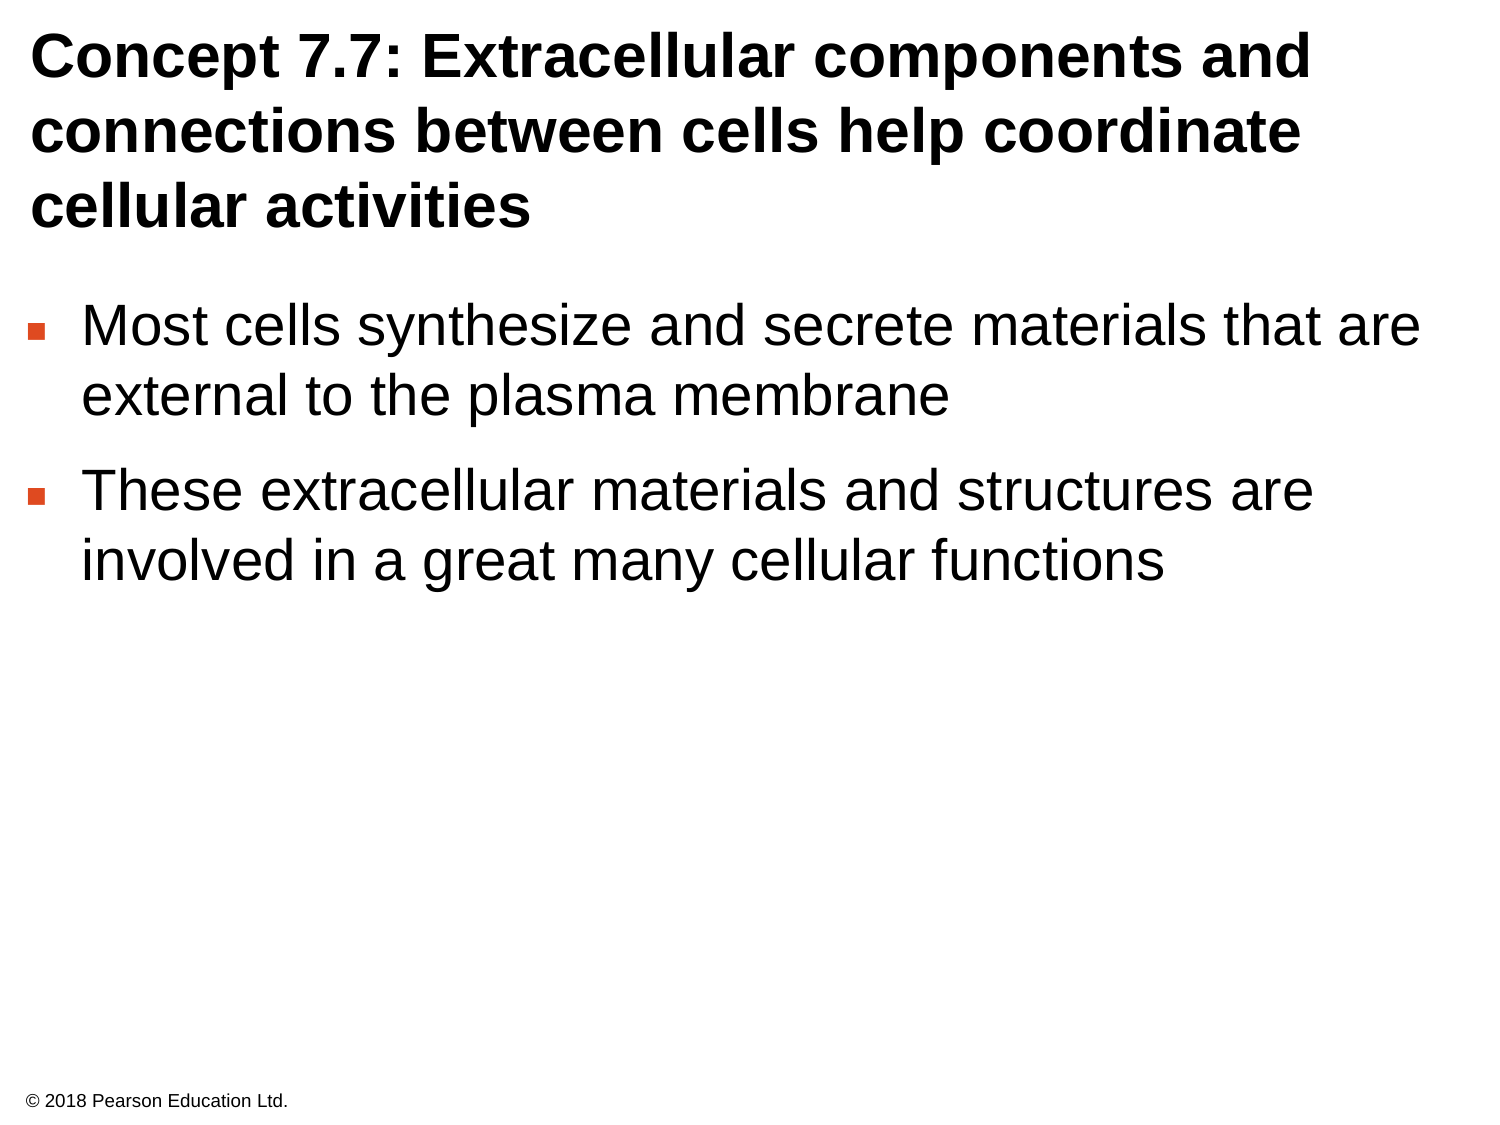

# Concept 7.7: Extracellular components and connections between cells help coordinate cellular activities
Most cells synthesize and secrete materials that are external to the plasma membrane
These extracellular materials and structures are involved in a great many cellular functions

© 2018 Pearson Education Ltd.